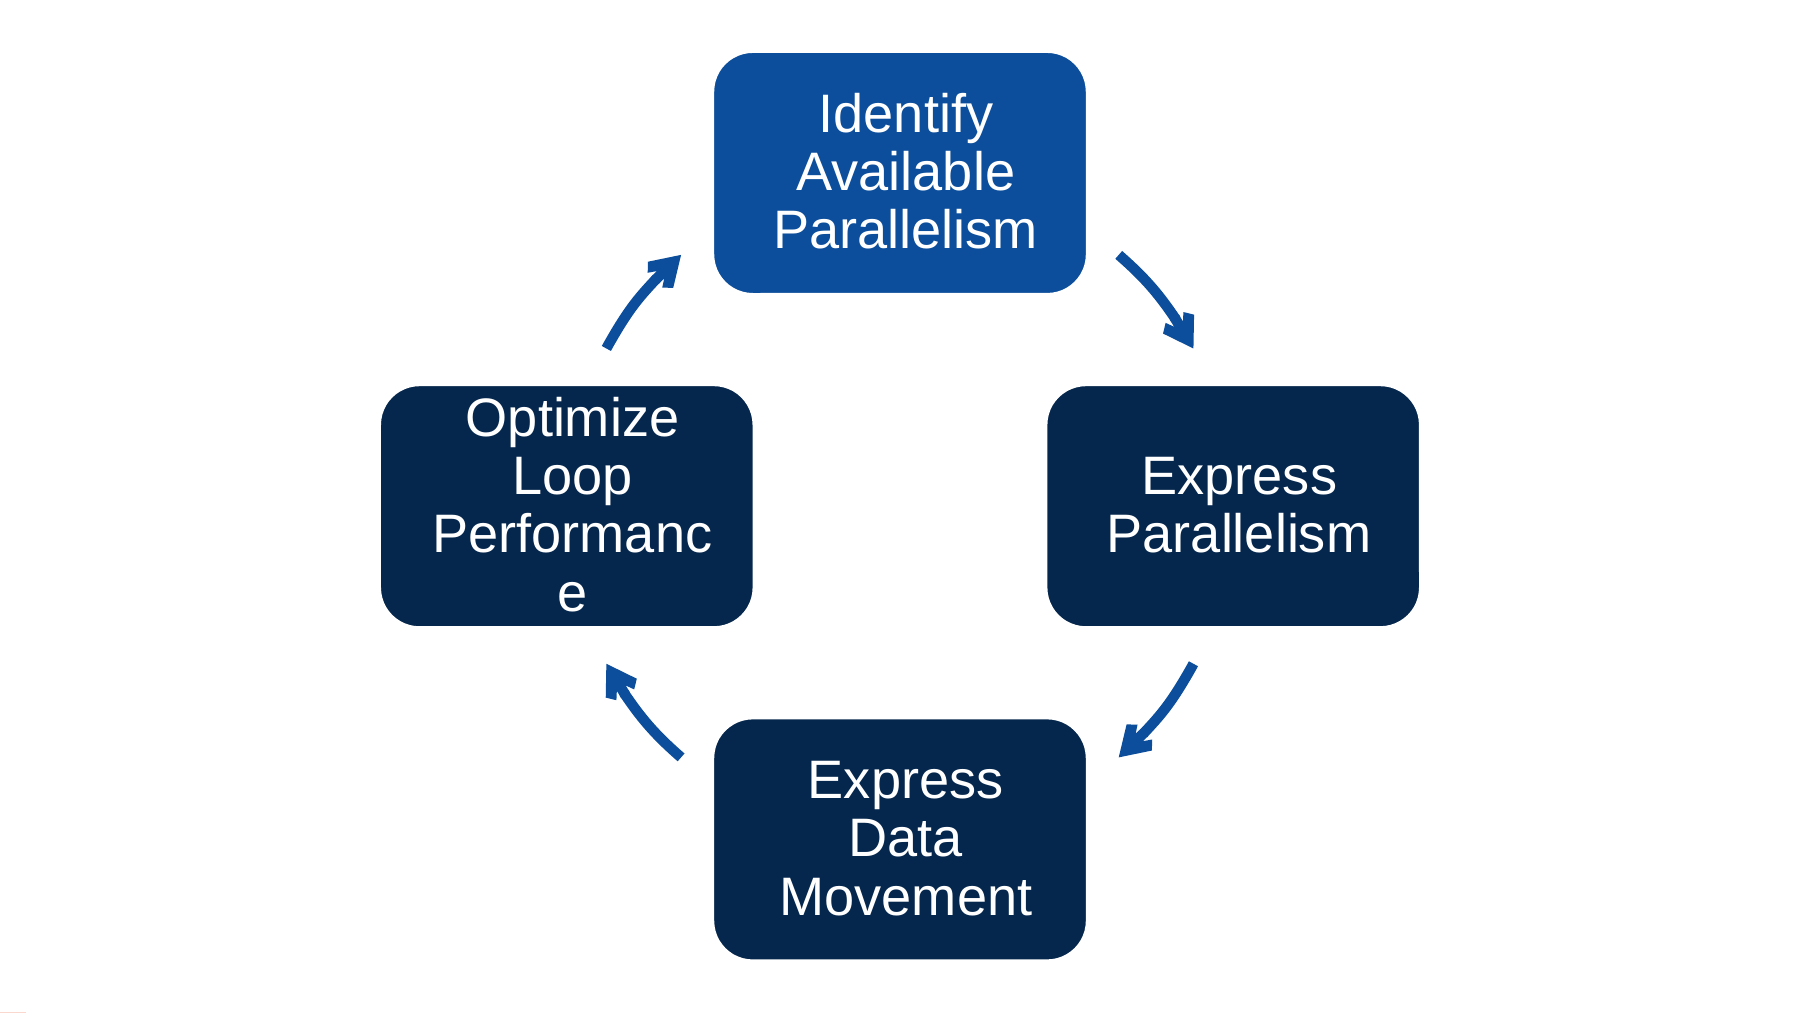

Identify Available Parallelism
Express Parallelism
Express Data Movement
Optimize Loop Performance